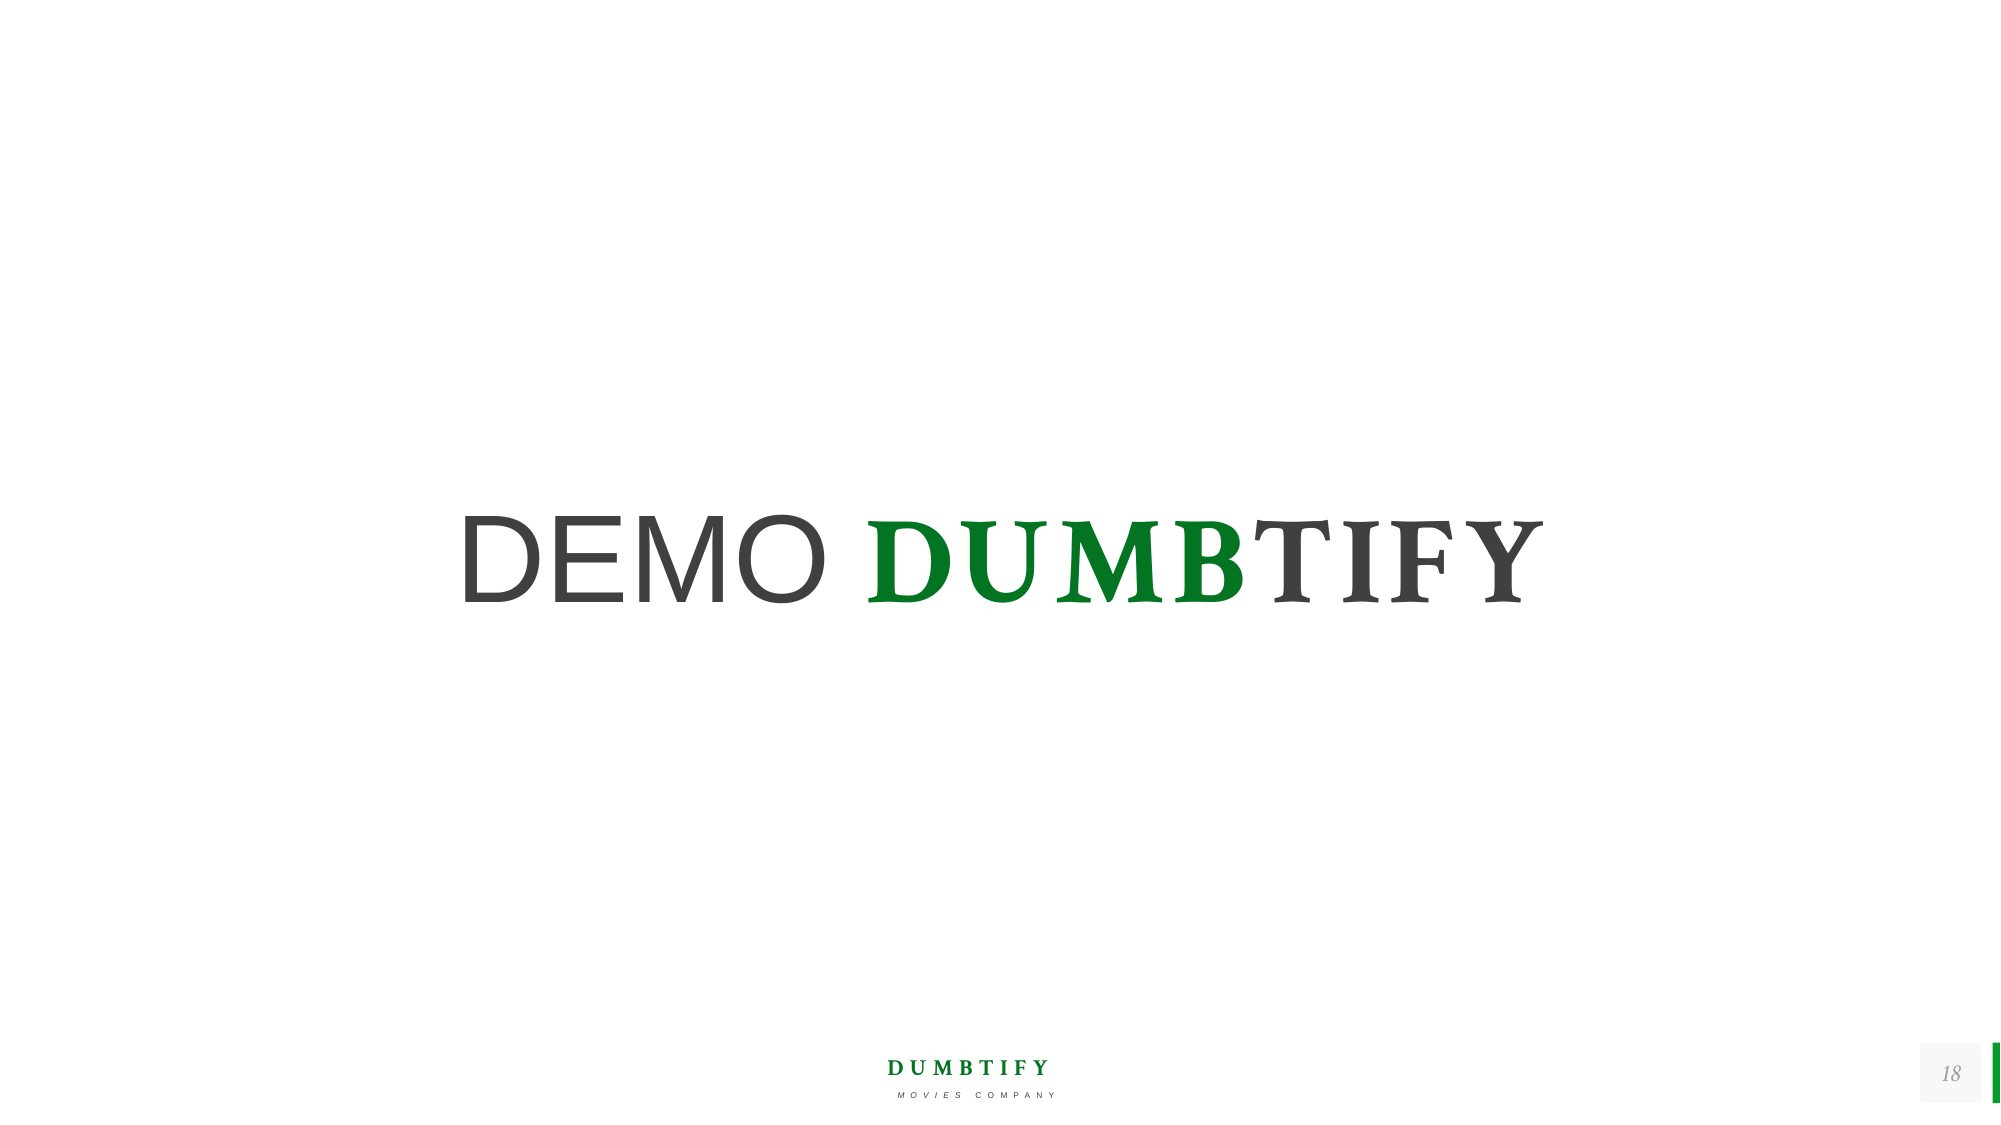

DEMO DUMBTIFY
DUMBTIFY
MOVIES COMPANY
DUMBSOUND
MOVIES COMPANY

18